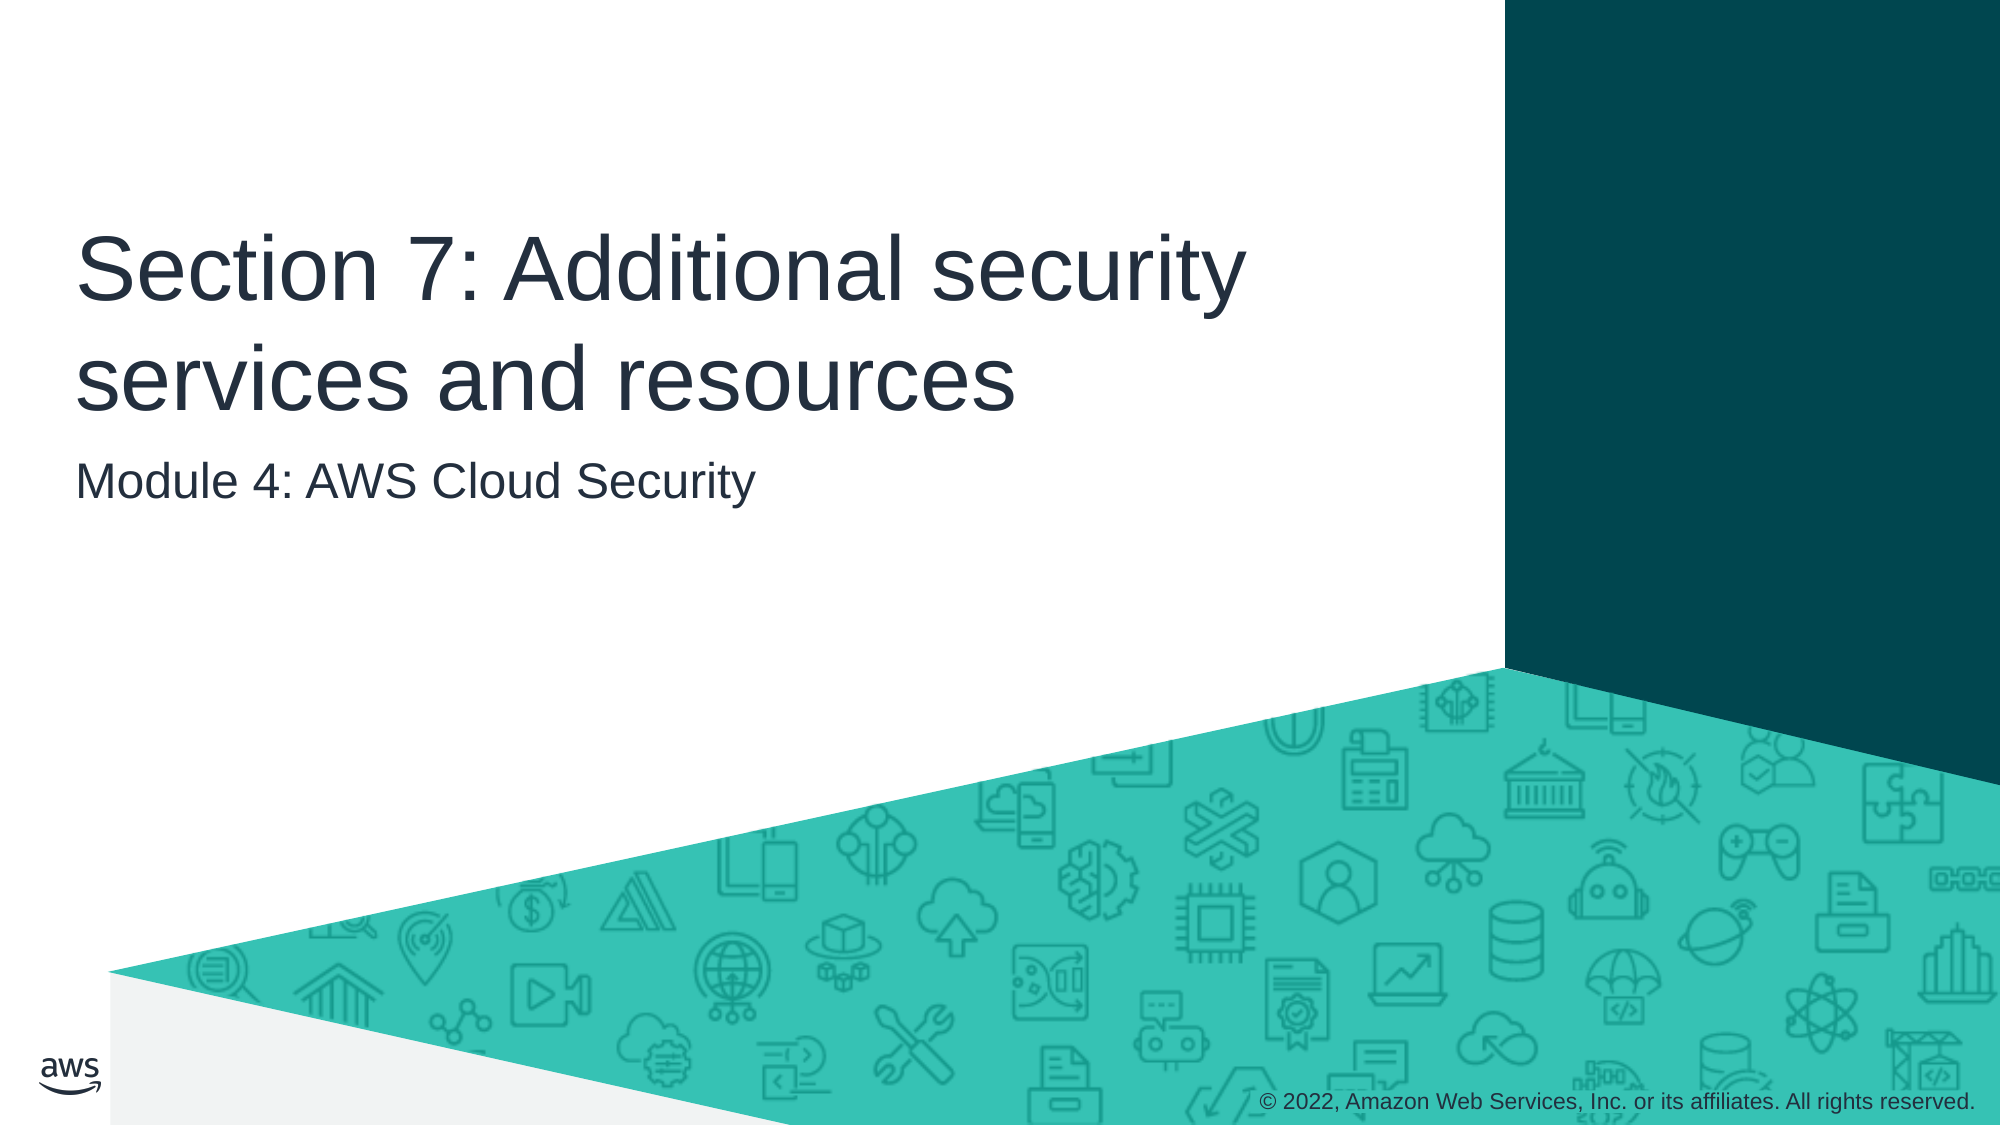

# Section 7: Additional security services and resources
Module 4: AWS Cloud Security